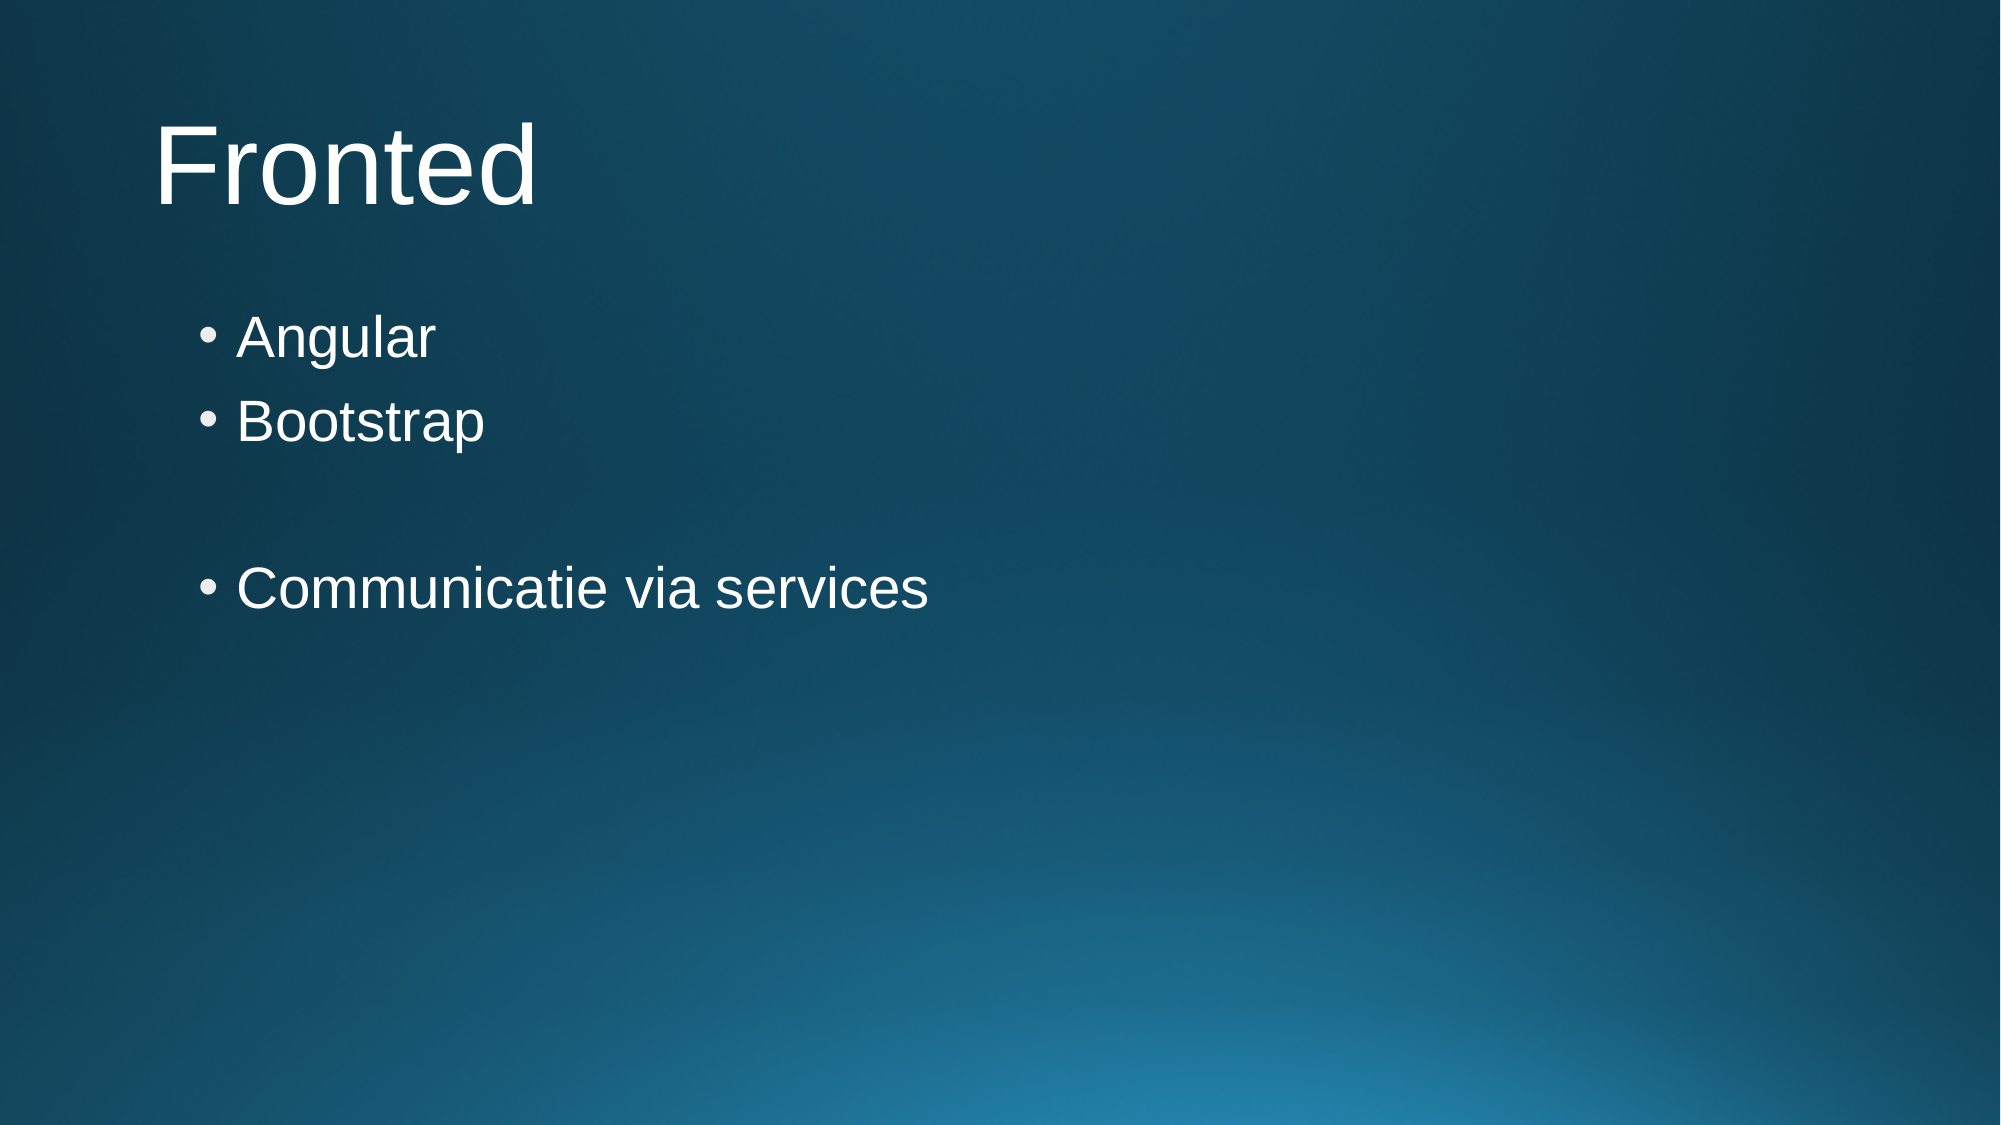

# Fronted
Angular
Bootstrap

Communicatie via services